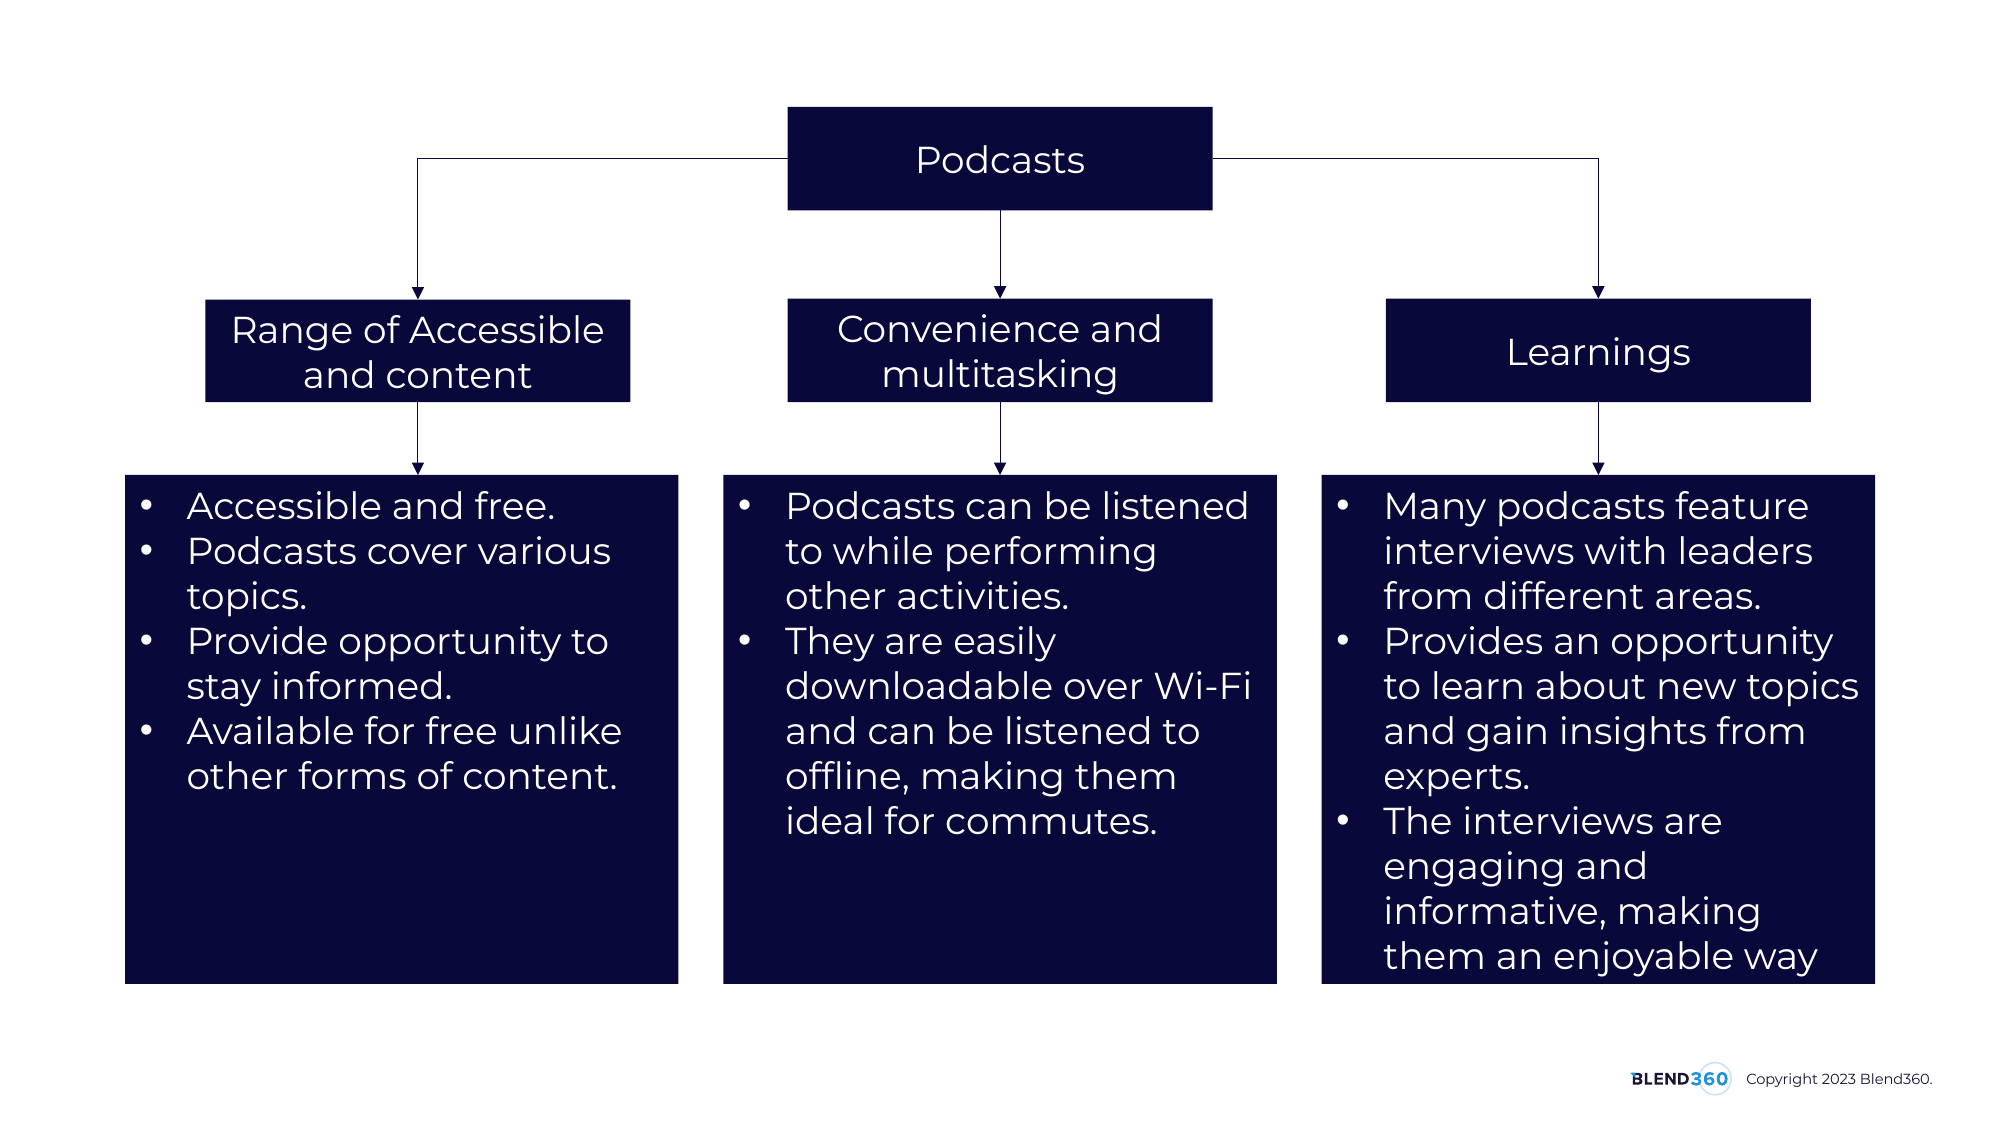

Podcasts
Convenience and multitasking
Learnings
Range of Accessible and content
Many podcasts feature interviews with leaders from different areas.
Provides an opportunity to learn about new topics and gain insights from experts.
The interviews are engaging and informative, making them an enjoyable way to learn.

Podcasts can be listened to while performing other activities.
They are easily downloadable over Wi-Fi and can be listened to offline, making them ideal for commutes.
Accessible and free.
Podcasts cover various topics.
Provide opportunity to stay informed.
Available for free unlike other forms of content.